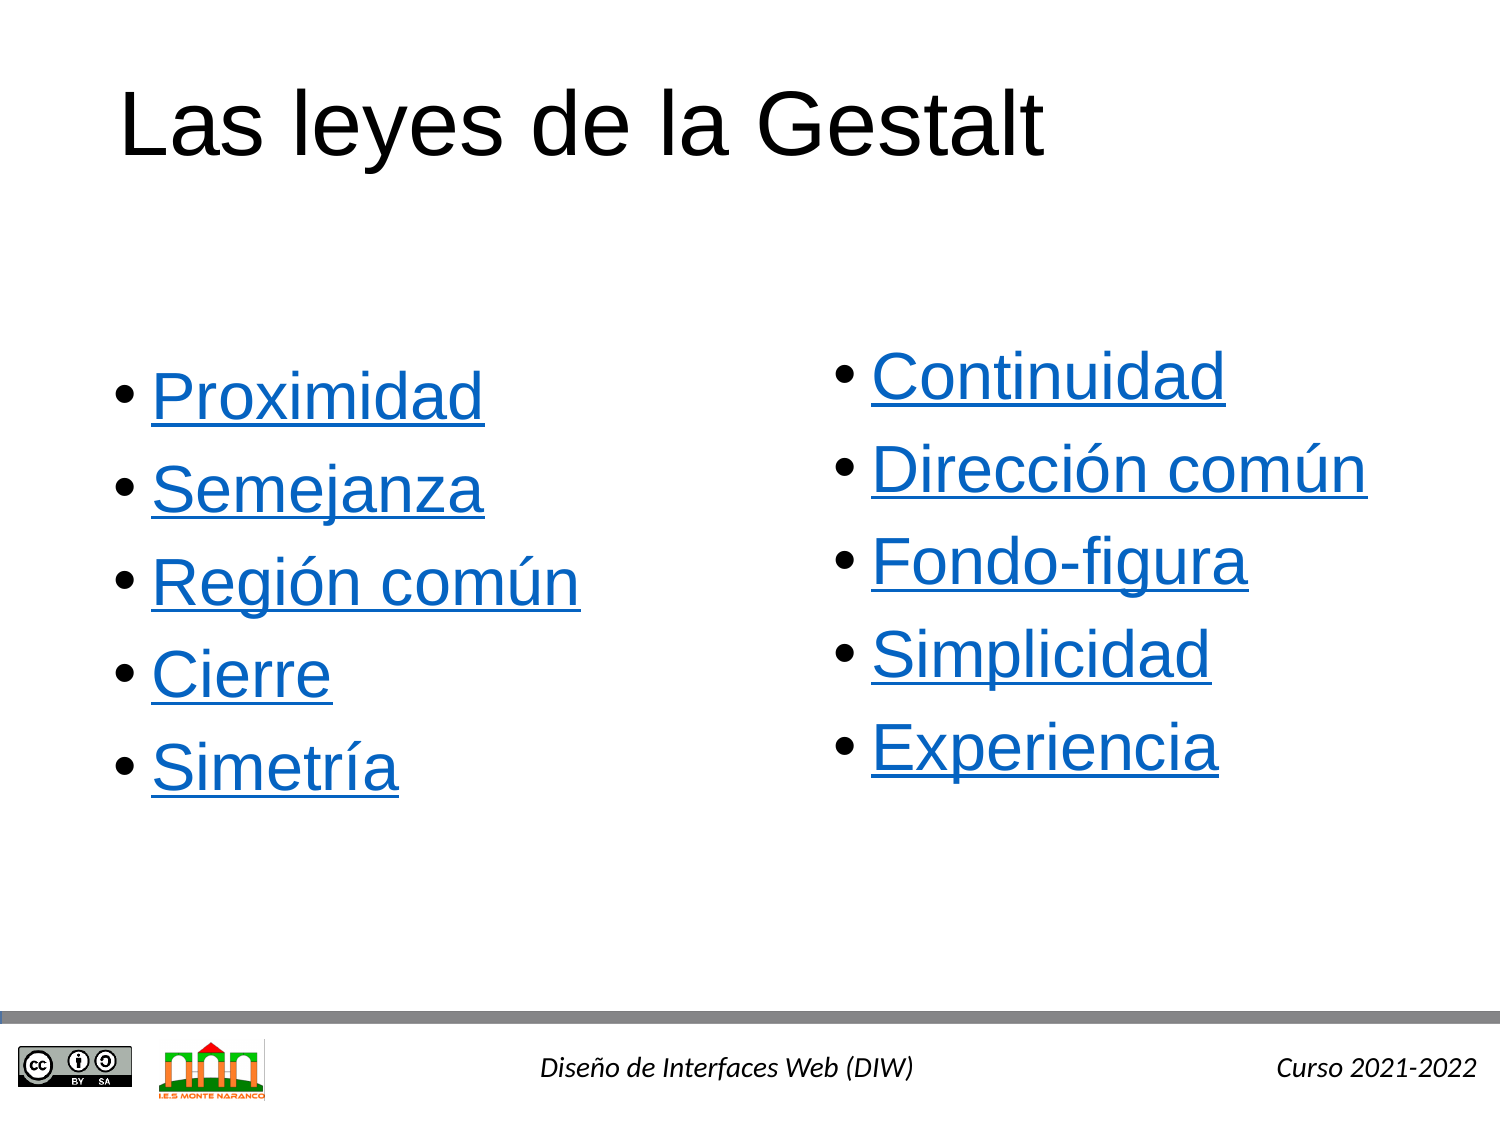

# Las leyes de la Gestalt
Continuidad
Dirección común
Fondo-figura
Simplicidad
Experiencia
Proximidad
Semejanza
Región común
Cierre
Simetría